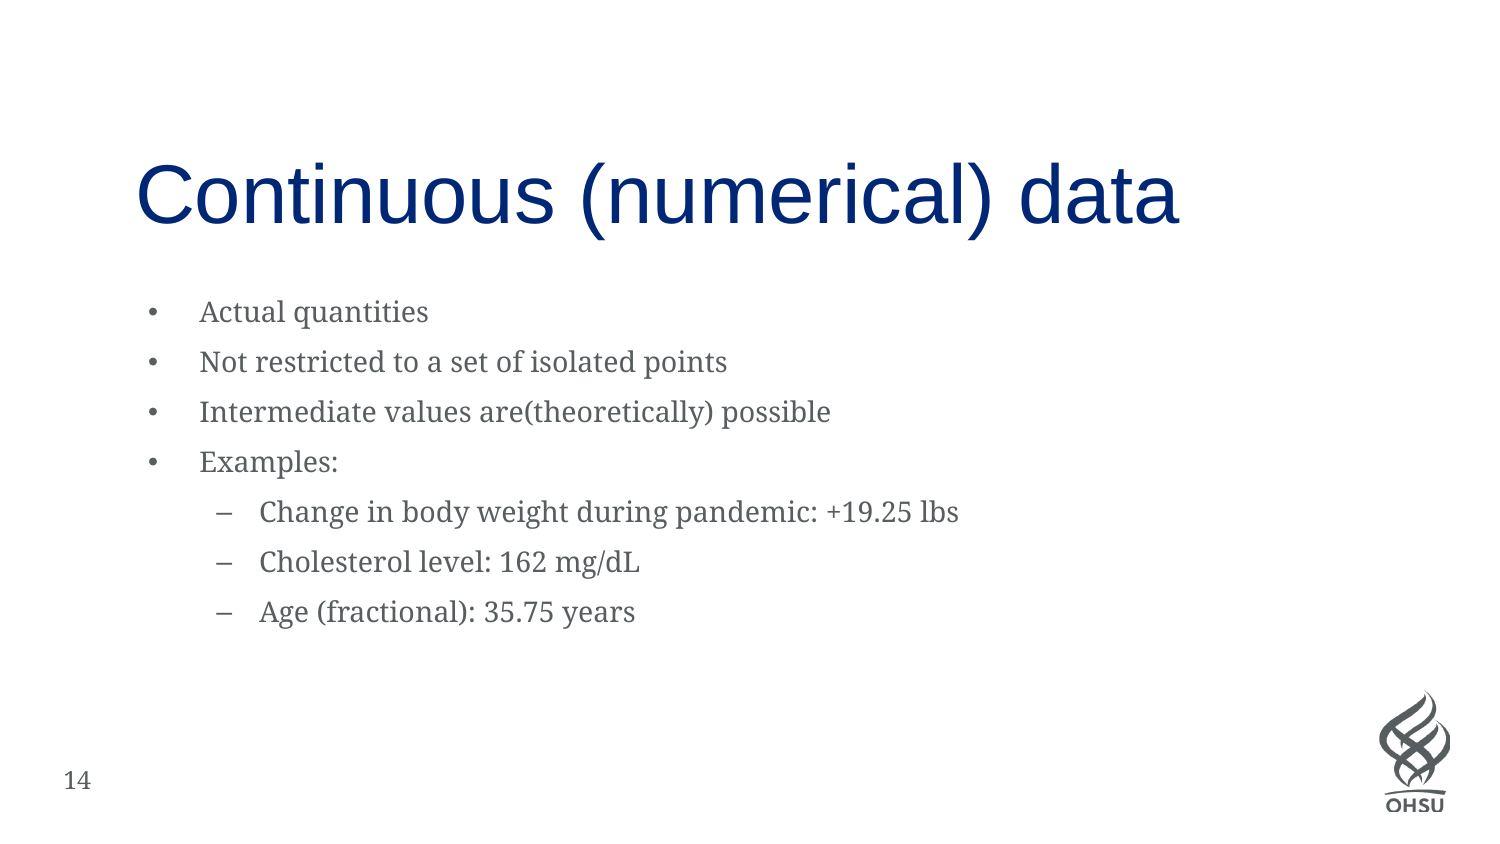

# Continuous (numerical) data
Actual quantities
Not restricted to a set of isolated points
Intermediate values are(theoretically) possible
Examples:
Change in body weight during pandemic: +19.25 lbs
Cholesterol level: 162 mg/dL
Age (fractional): 35.75 years